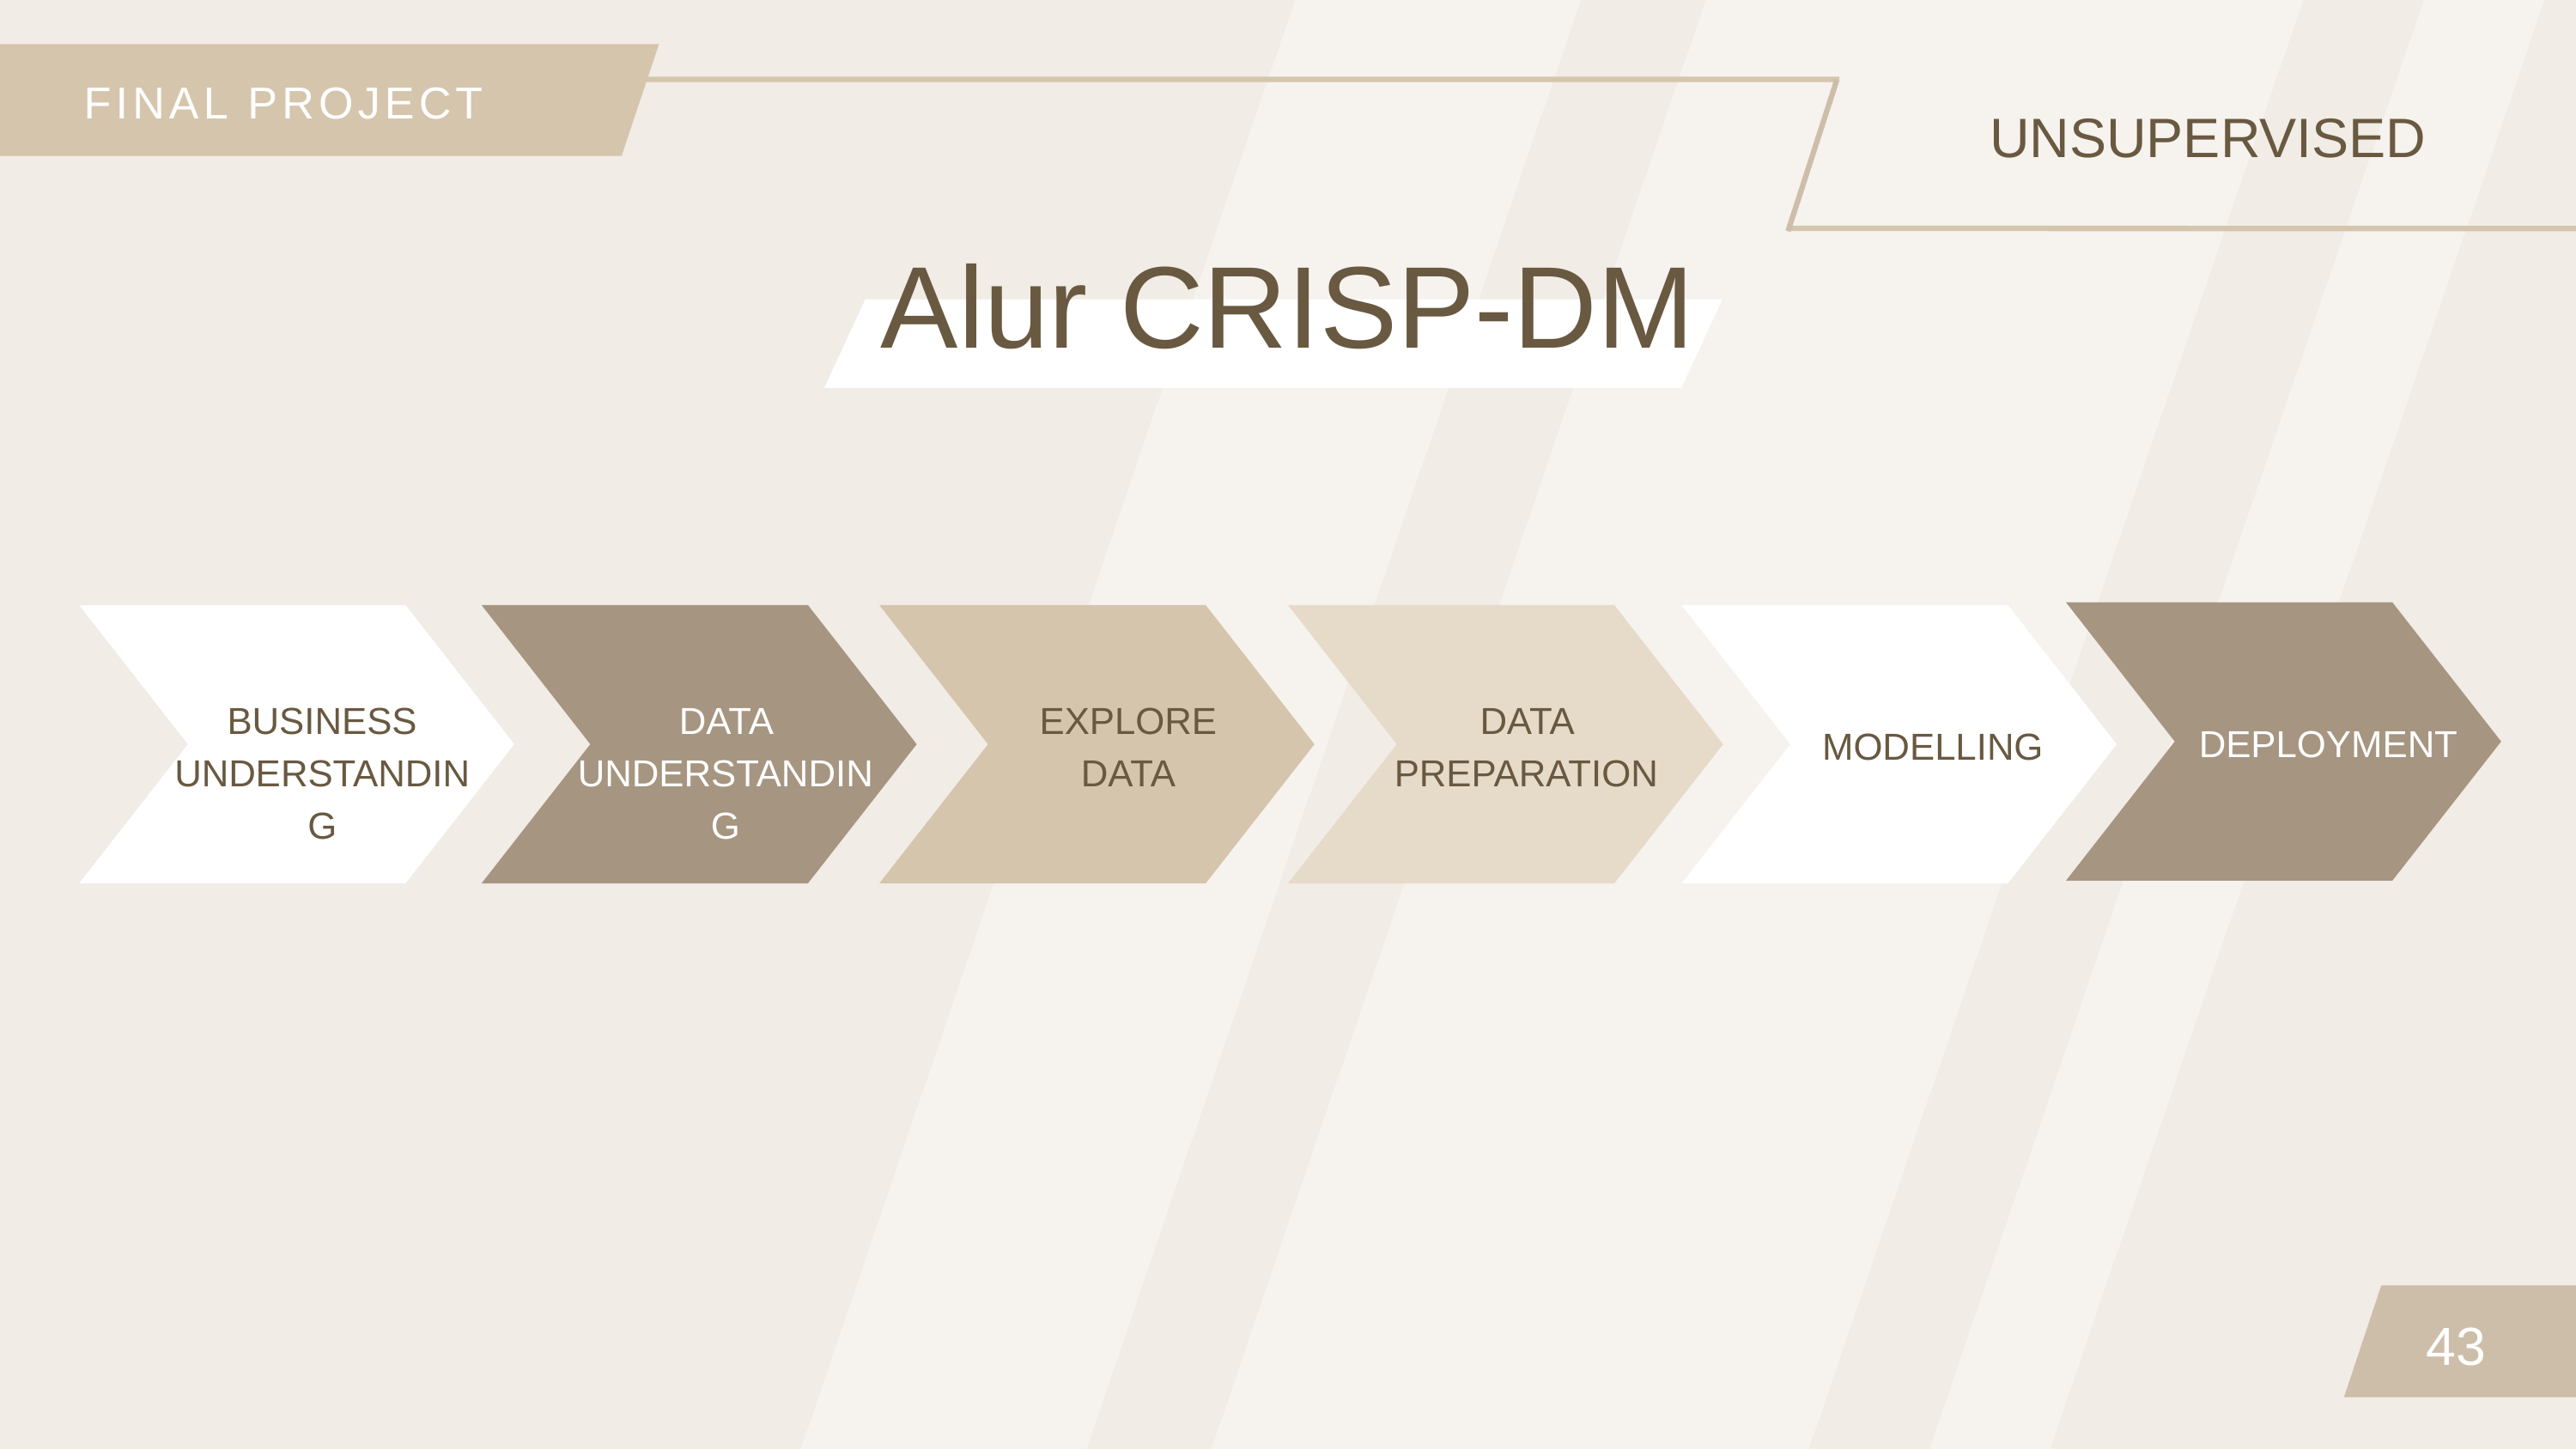

FINAL PROJECT

UNSUPERVISED

Alur CRISP-DM

Alur
2

BUSINESS UNDERSTANDING
DATA UNDERSTANDING
EXPLORE
DATA
DATA PREPARATION
DEPLOYMENT
MODELLING

43